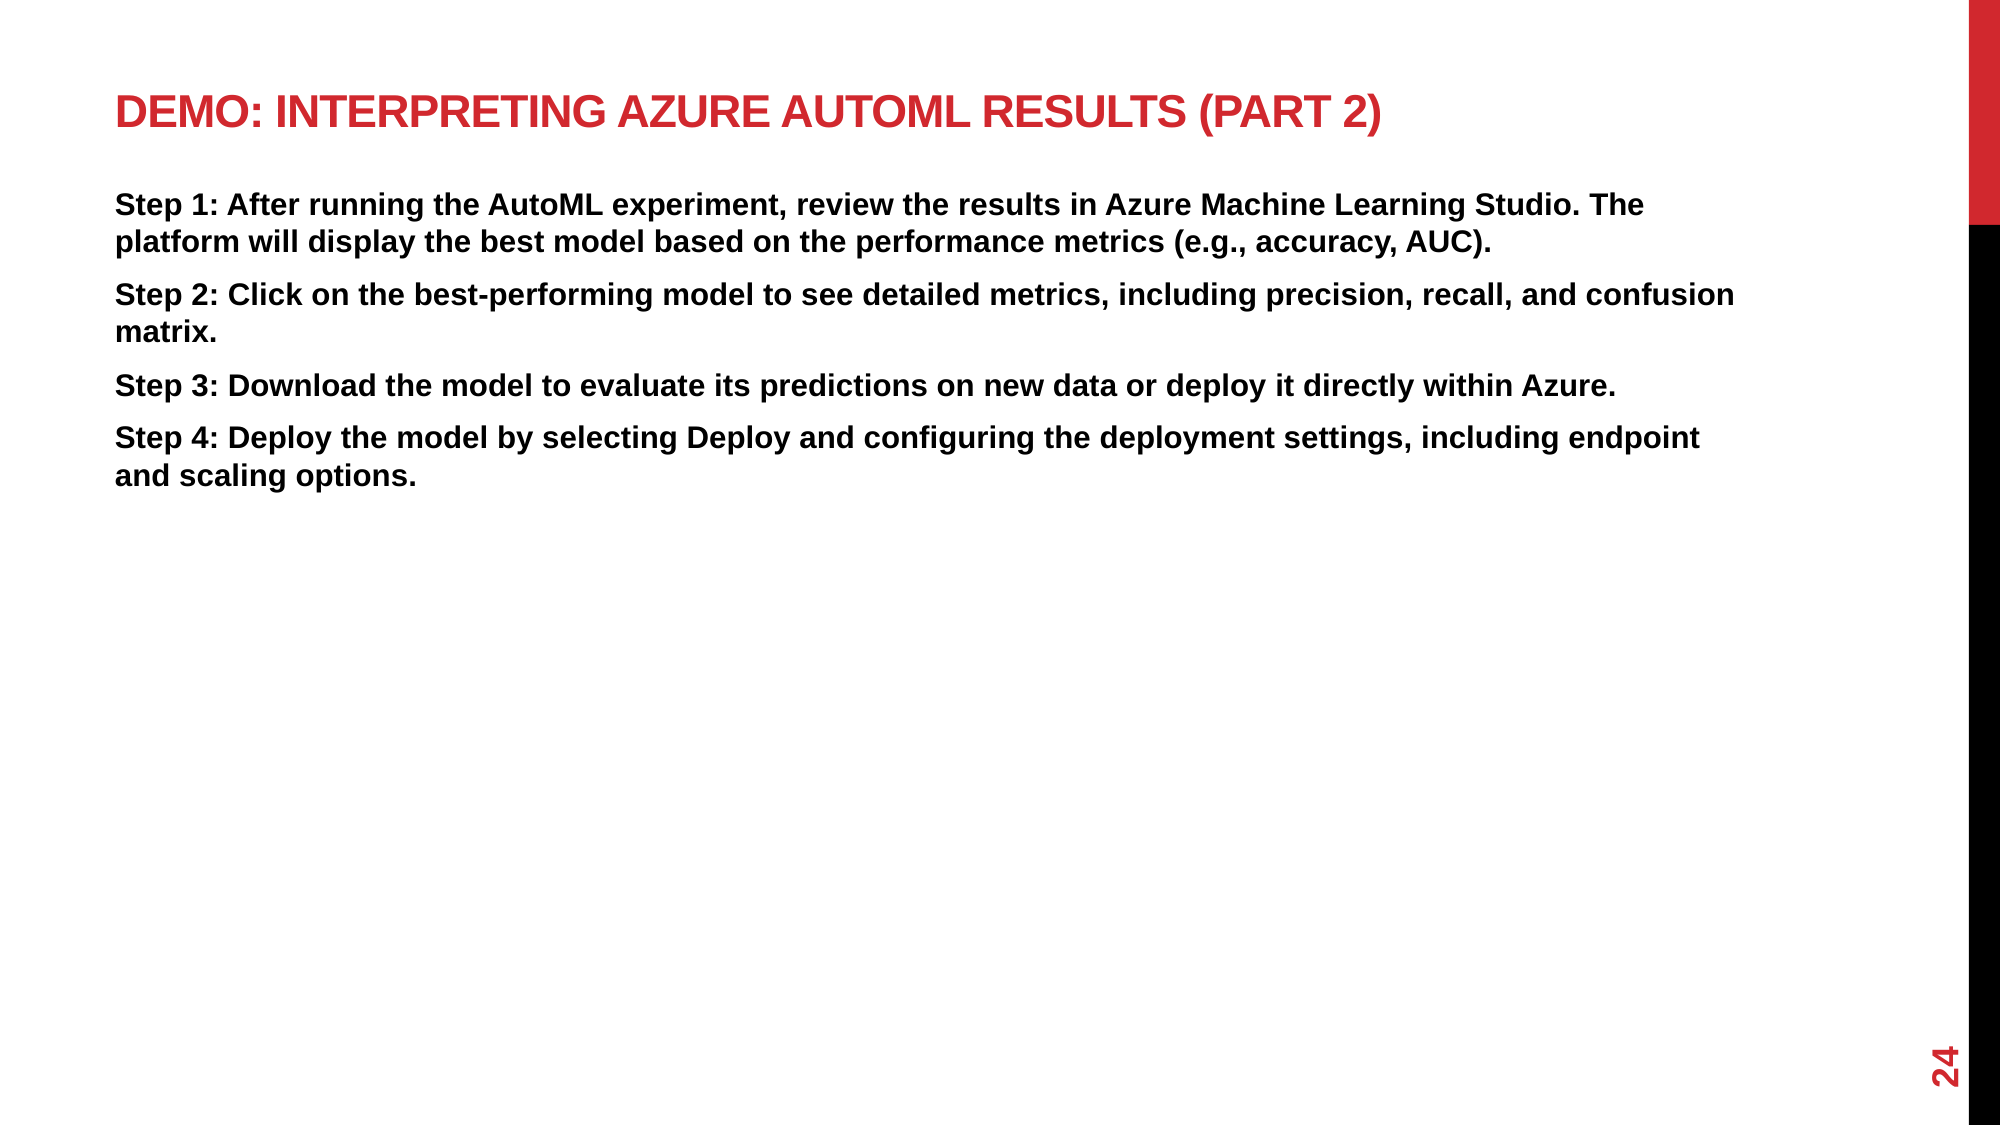

# Demo: Interpreting Azure AutoML Results (Part 2)
Step 1: After running the AutoML experiment, review the results in Azure Machine Learning Studio. The platform will display the best model based on the performance metrics (e.g., accuracy, AUC).
Step 2: Click on the best-performing model to see detailed metrics, including precision, recall, and confusion matrix.
Step 3: Download the model to evaluate its predictions on new data or deploy it directly within Azure.
Step 4: Deploy the model by selecting Deploy and configuring the deployment settings, including endpoint and scaling options.
24